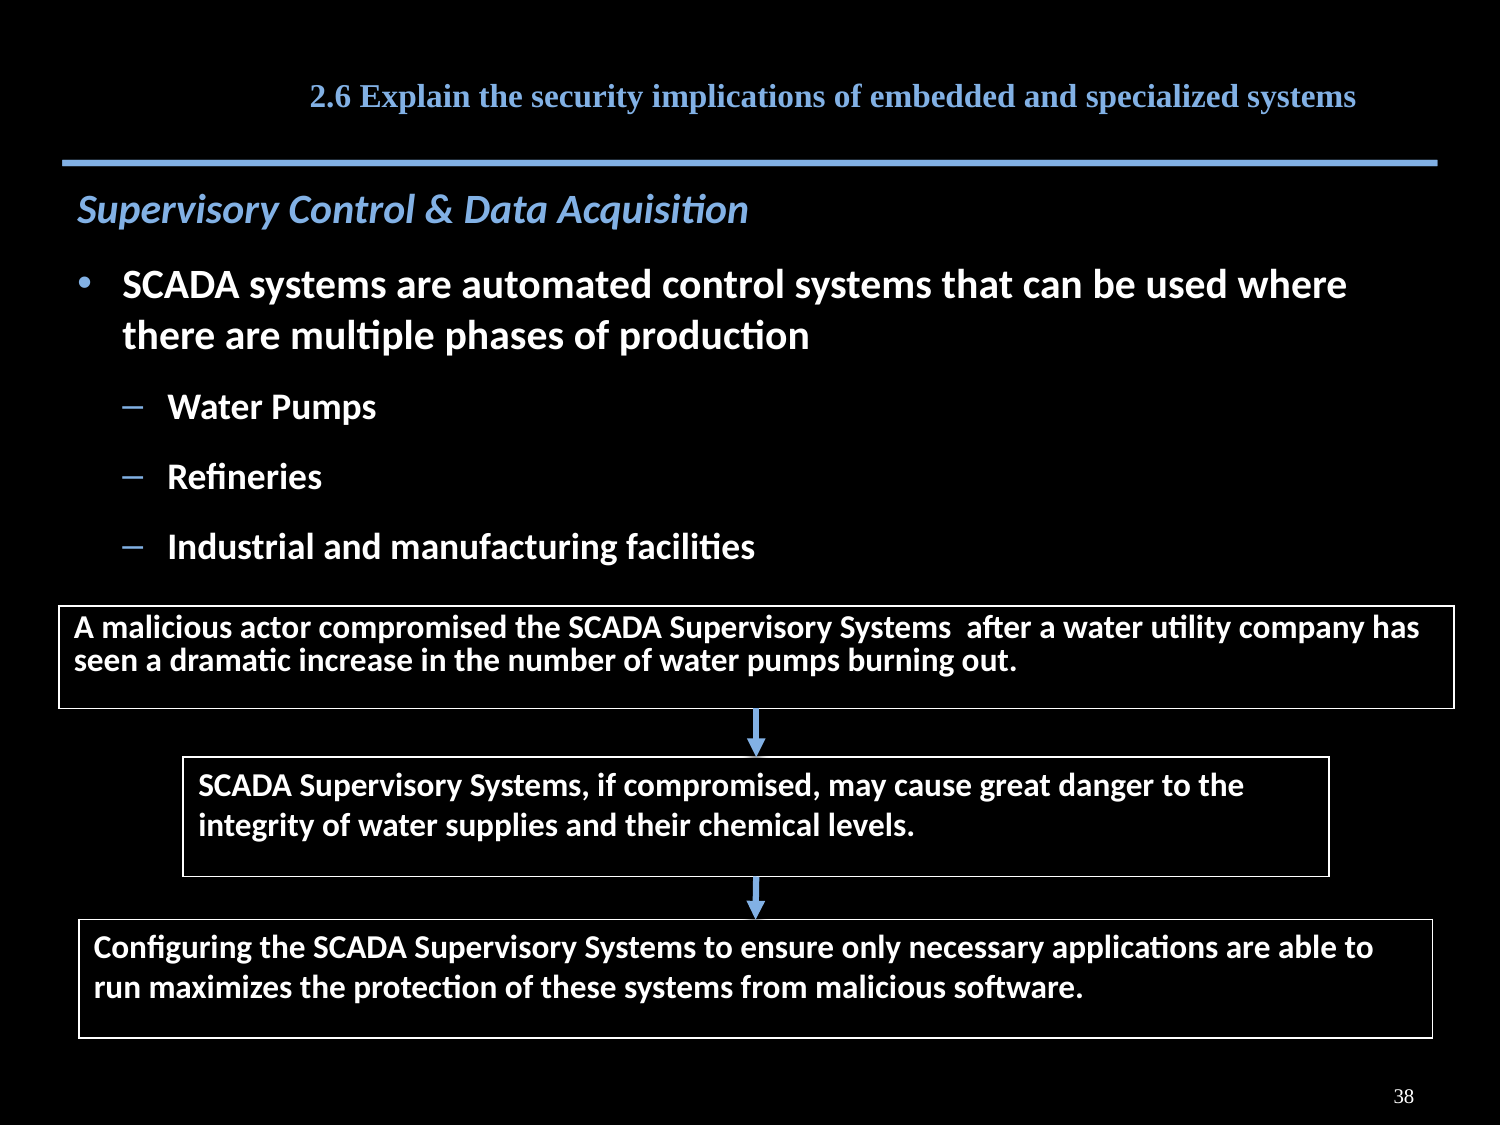

# 2.6 Explain the security implications of embedded and specialized systems
Supervisory Control & Data Acquisition
SCADA systems are automated control systems that can be used where there are multiple phases of production
Water Pumps
Refineries
Industrial and manufacturing facilities
| A malicious actor compromised the SCADA Supervisory Systems after a water utility company has seen a dramatic increase in the number of water pumps burning out. |
| --- |
| SCADA Supervisory Systems, if compromised, may cause great danger to the integrity of water supplies and their chemical levels. |
| --- |
| Configuring the SCADA Supervisory Systems to ensure only necessary applications are able to run maximizes the protection of these systems from malicious software. |
| --- |
38